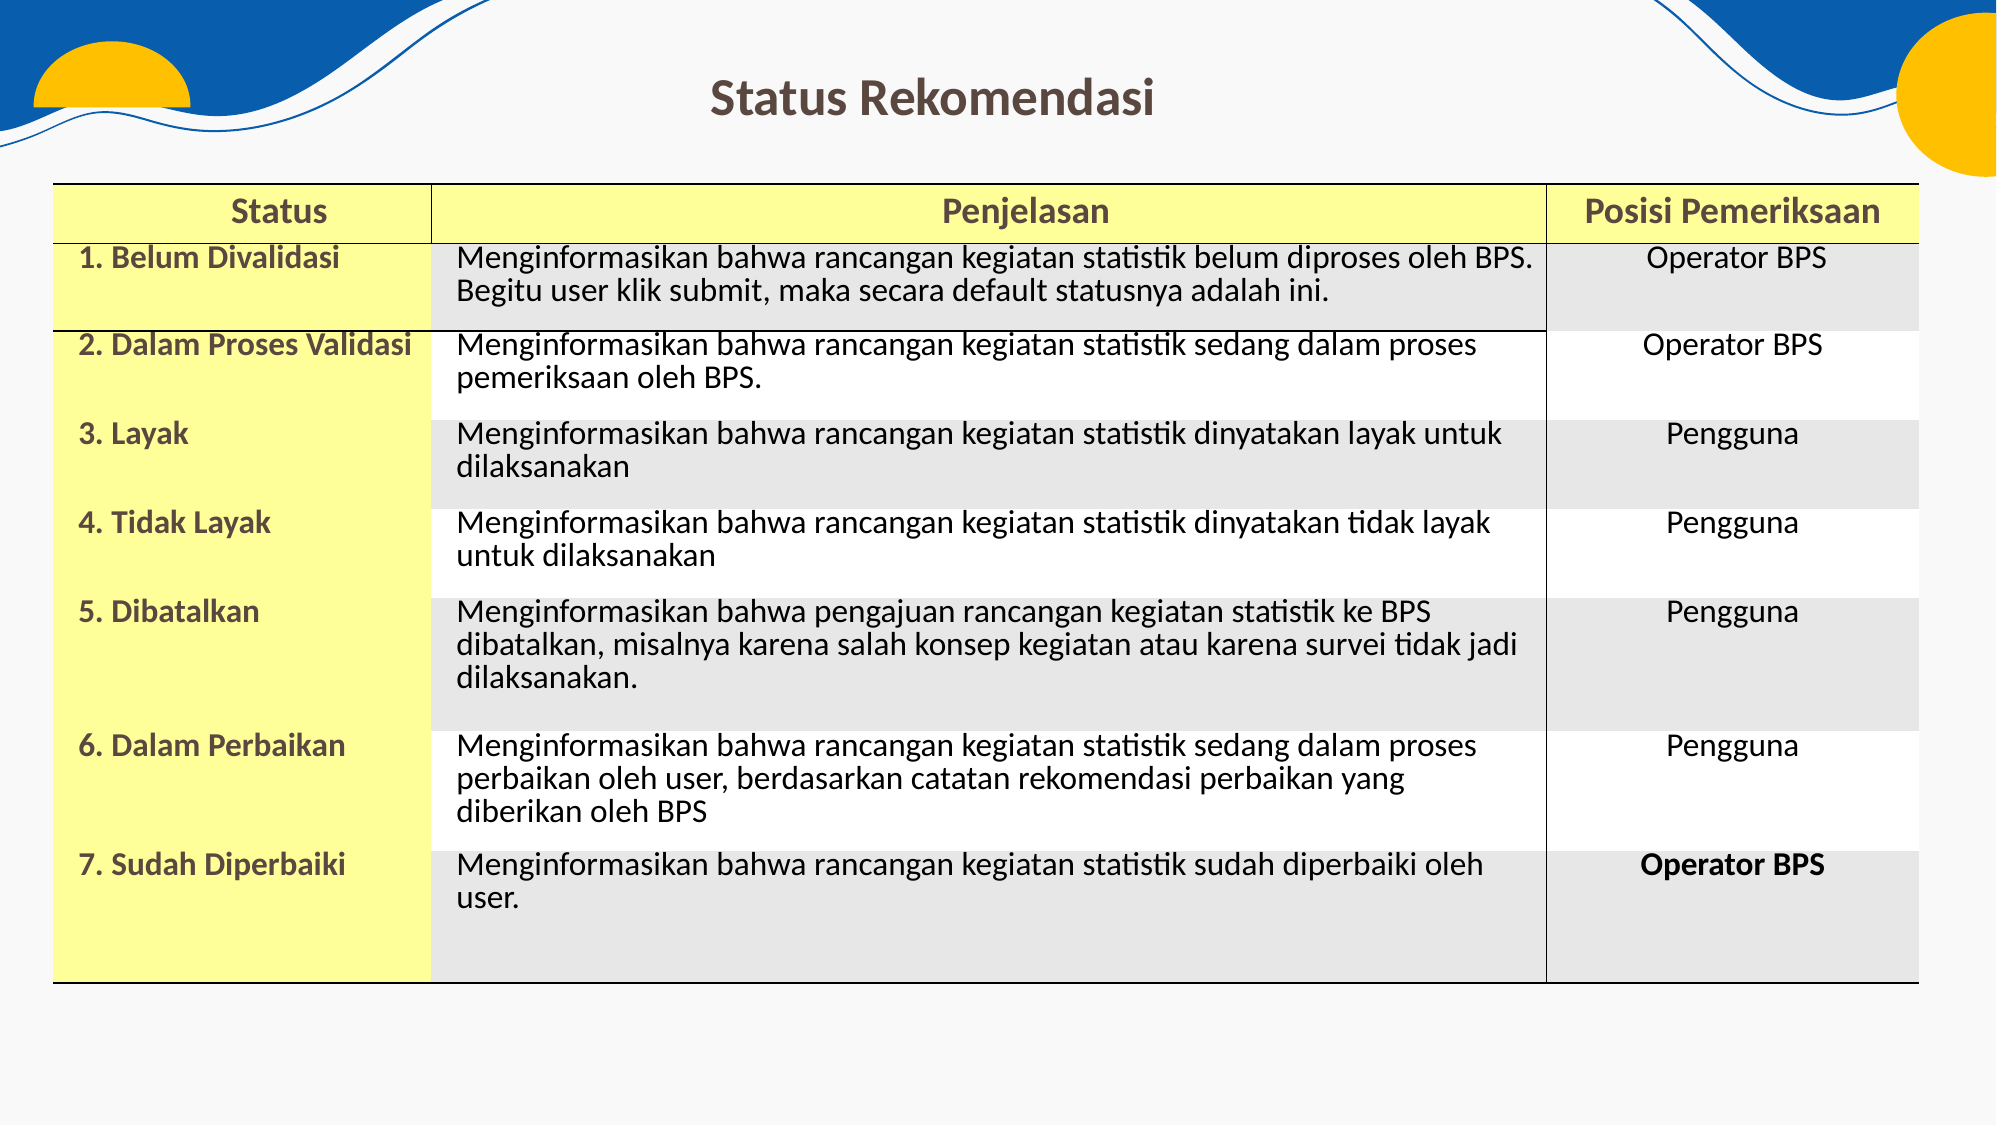

Status Rekomendasi
| Status | Penjelasan | Posisi Pemeriksaan |
| --- | --- | --- |
| 1. Belum Divalidasi | Menginformasikan bahwa rancangan kegiatan statistik belum diproses oleh BPS. Begitu user klik submit, maka secara default statusnya adalah ini. | Operator BPS |
| 2. Dalam Proses Validasi | Menginformasikan bahwa rancangan kegiatan statistik sedang dalam proses pemeriksaan oleh BPS. | Operator BPS |
| 3. Layak | Menginformasikan bahwa rancangan kegiatan statistik dinyatakan layak untuk dilaksanakan | Pengguna |
| 4. Tidak Layak | Menginformasikan bahwa rancangan kegiatan statistik dinyatakan tidak layak untuk dilaksanakan | Pengguna |
| 5. Dibatalkan | Menginformasikan bahwa pengajuan rancangan kegiatan statistik ke BPS dibatalkan, misalnya karena salah konsep kegiatan atau karena survei tidak jadi dilaksanakan. | Pengguna |
| 6. Dalam Perbaikan | Menginformasikan bahwa rancangan kegiatan statistik sedang dalam proses perbaikan oleh user, berdasarkan catatan rekomendasi perbaikan yang diberikan oleh BPS | Pengguna |
| 7. Sudah Diperbaiki | Menginformasikan bahwa rancangan kegiatan statistik sudah diperbaiki oleh user. | Operator BPS |